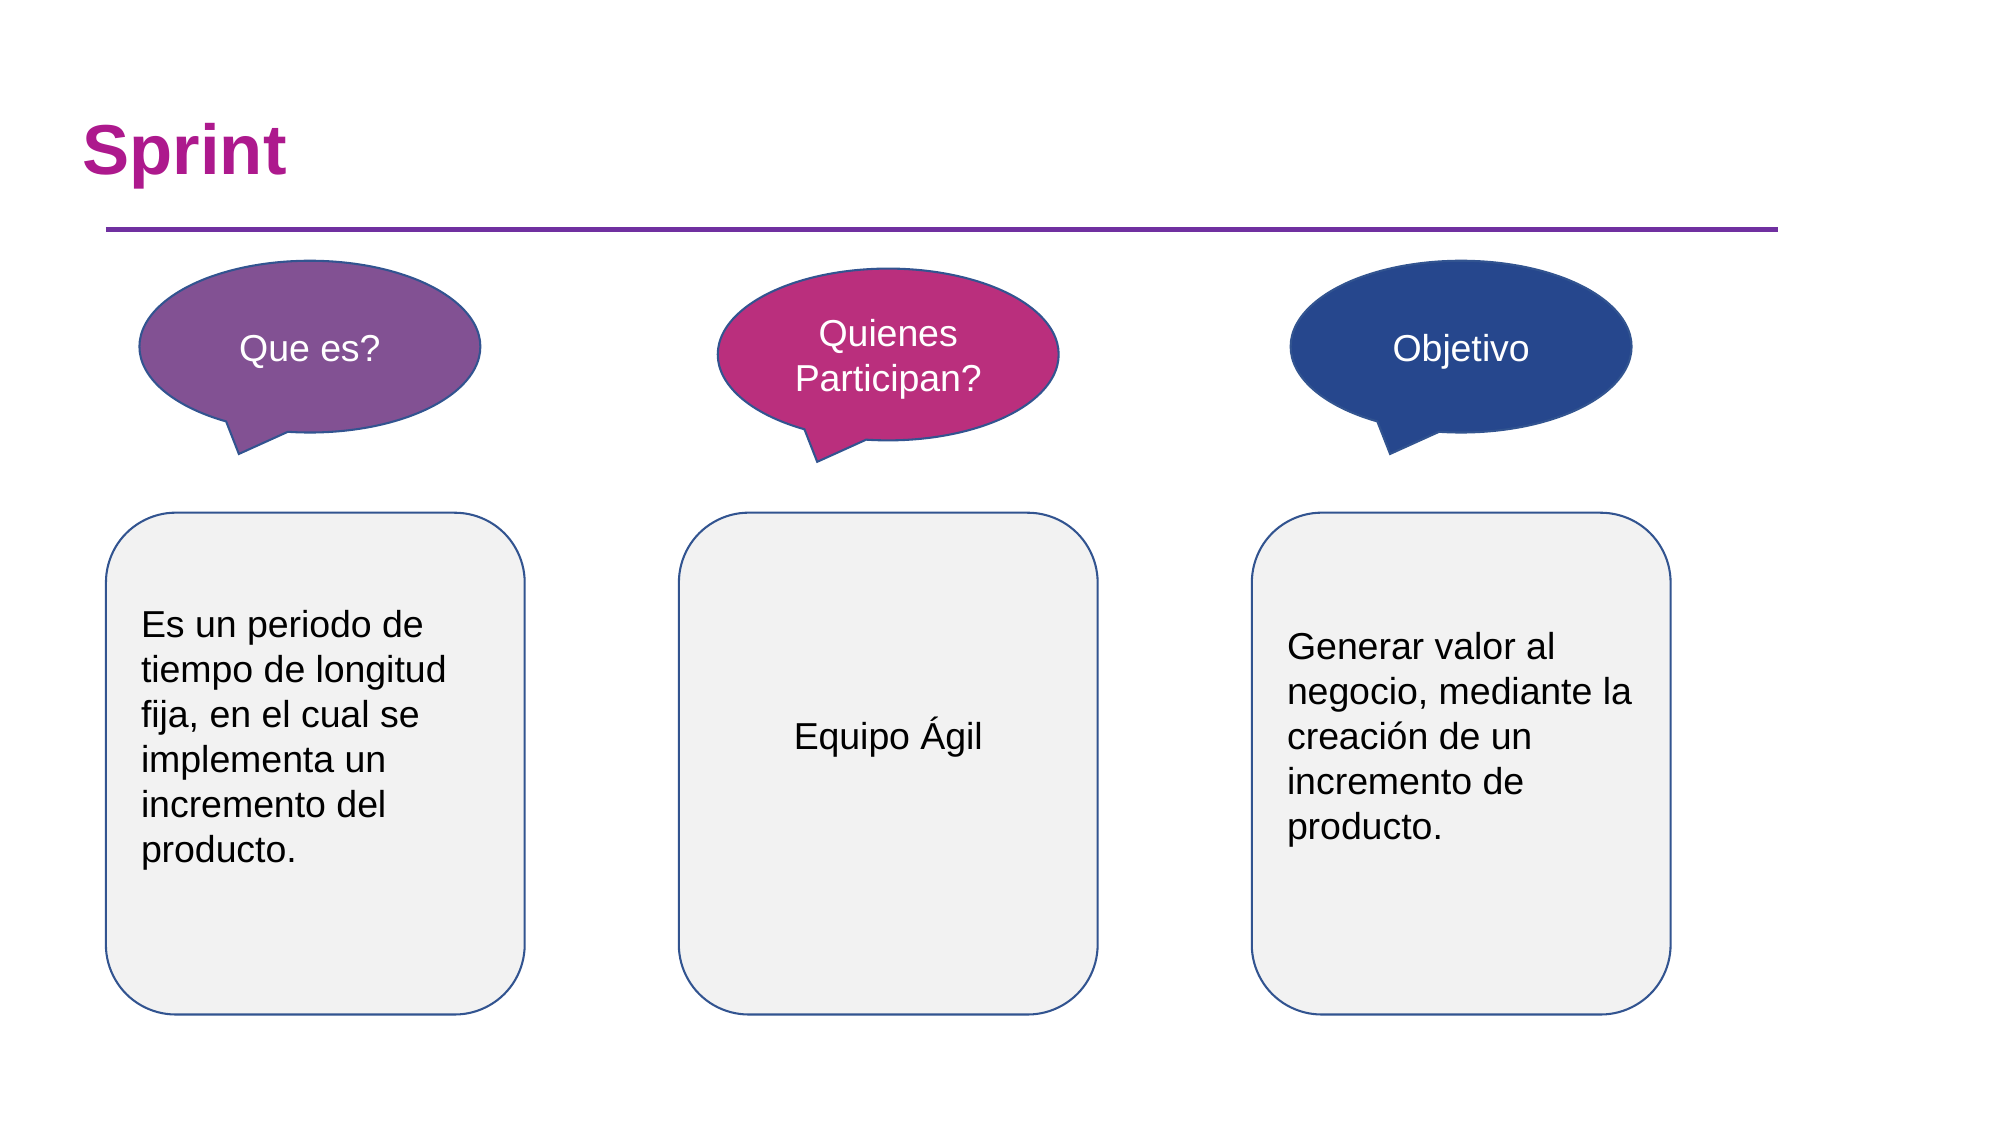

#
Sprint
Que es?
Objetivo
Quienes Participan?
Es un periodo de tiempo de longitud fija, en el cual se implementa un incremento del producto.

Equipo Ágil

Generar valor al negocio, mediante la creación de un incremento de producto.